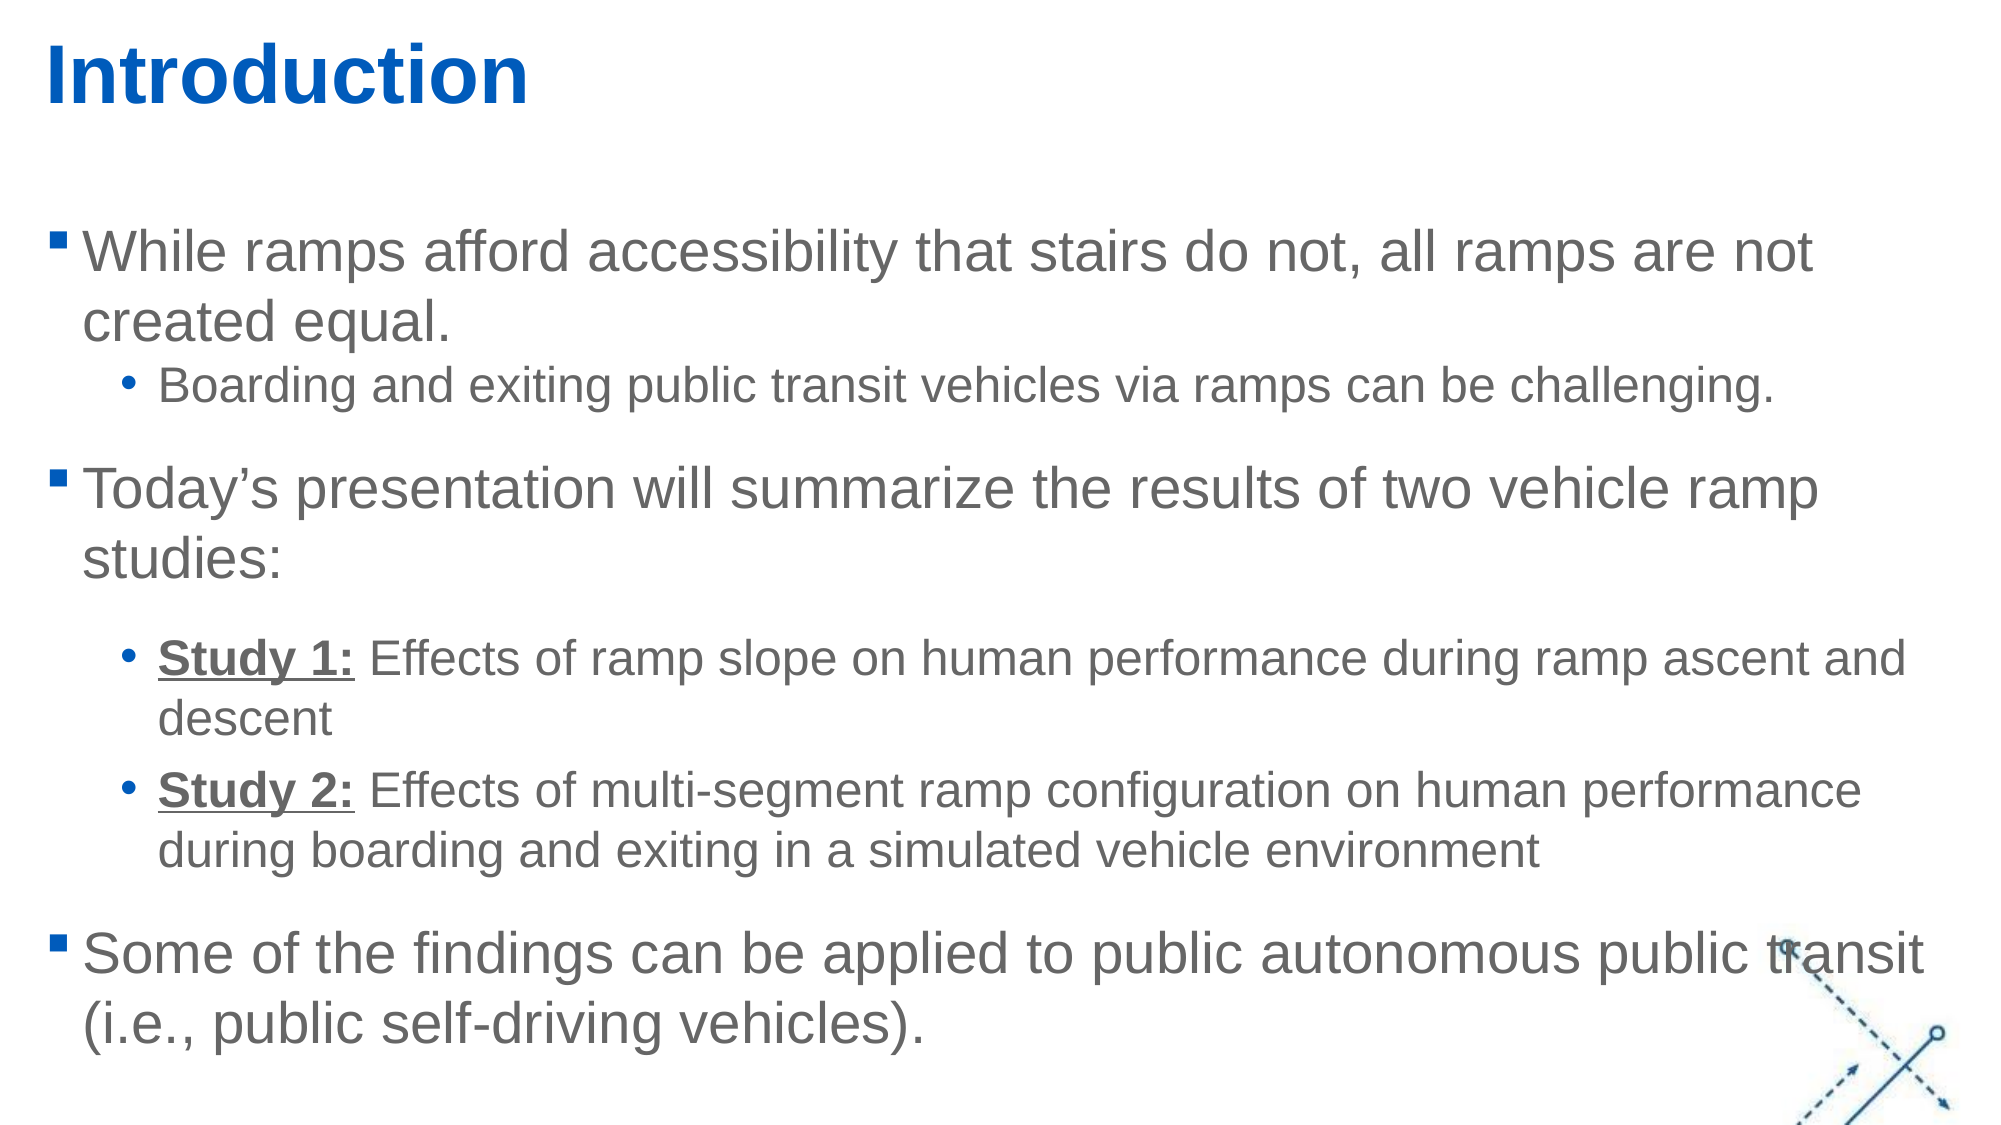

# Introduction
While ramps afford accessibility that stairs do not, all ramps are not created equal.
Boarding and exiting public transit vehicles via ramps can be challenging.
Today’s presentation will summarize the results of two vehicle ramp studies:

Study 1: Effects of ramp slope on human performance during ramp ascent and descent
Study 2: Effects of multi-segment ramp configuration on human performance during boarding and exiting in a simulated vehicle environment
Some of the findings can be applied to public autonomous public transit (i.e., public self-driving vehicles).